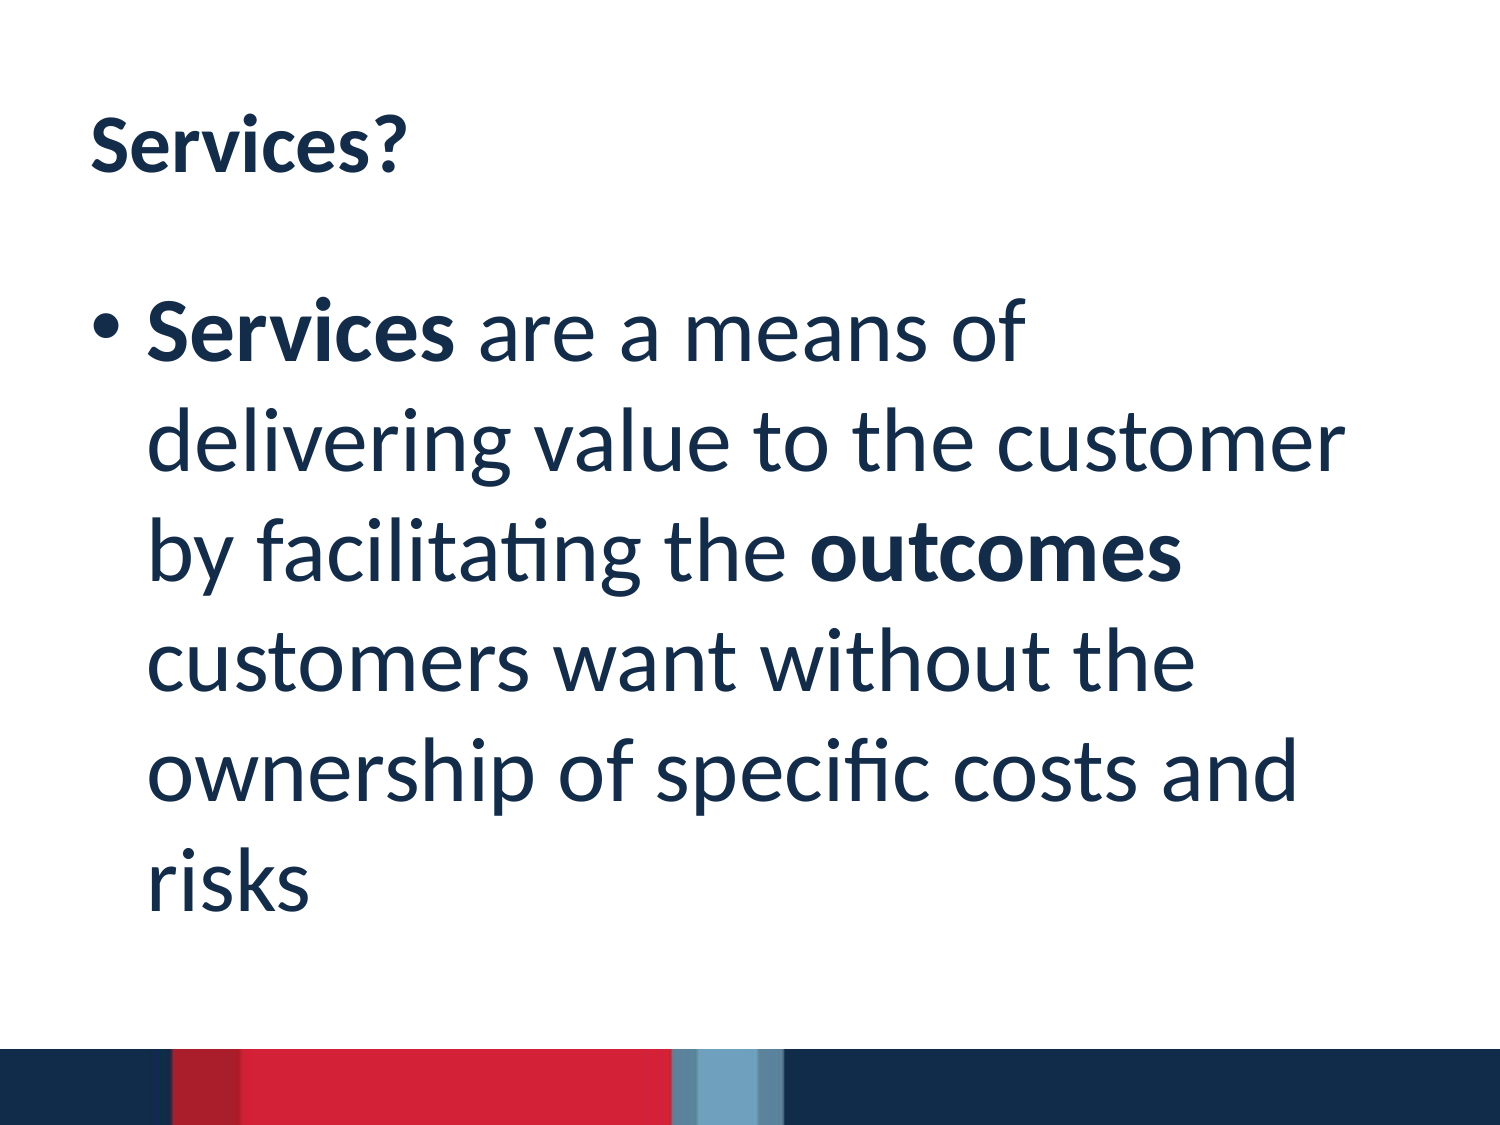

# Services?
Services are a means of delivering value to the customer by facilitating the outcomes customers want without the ownership of specific costs and risks